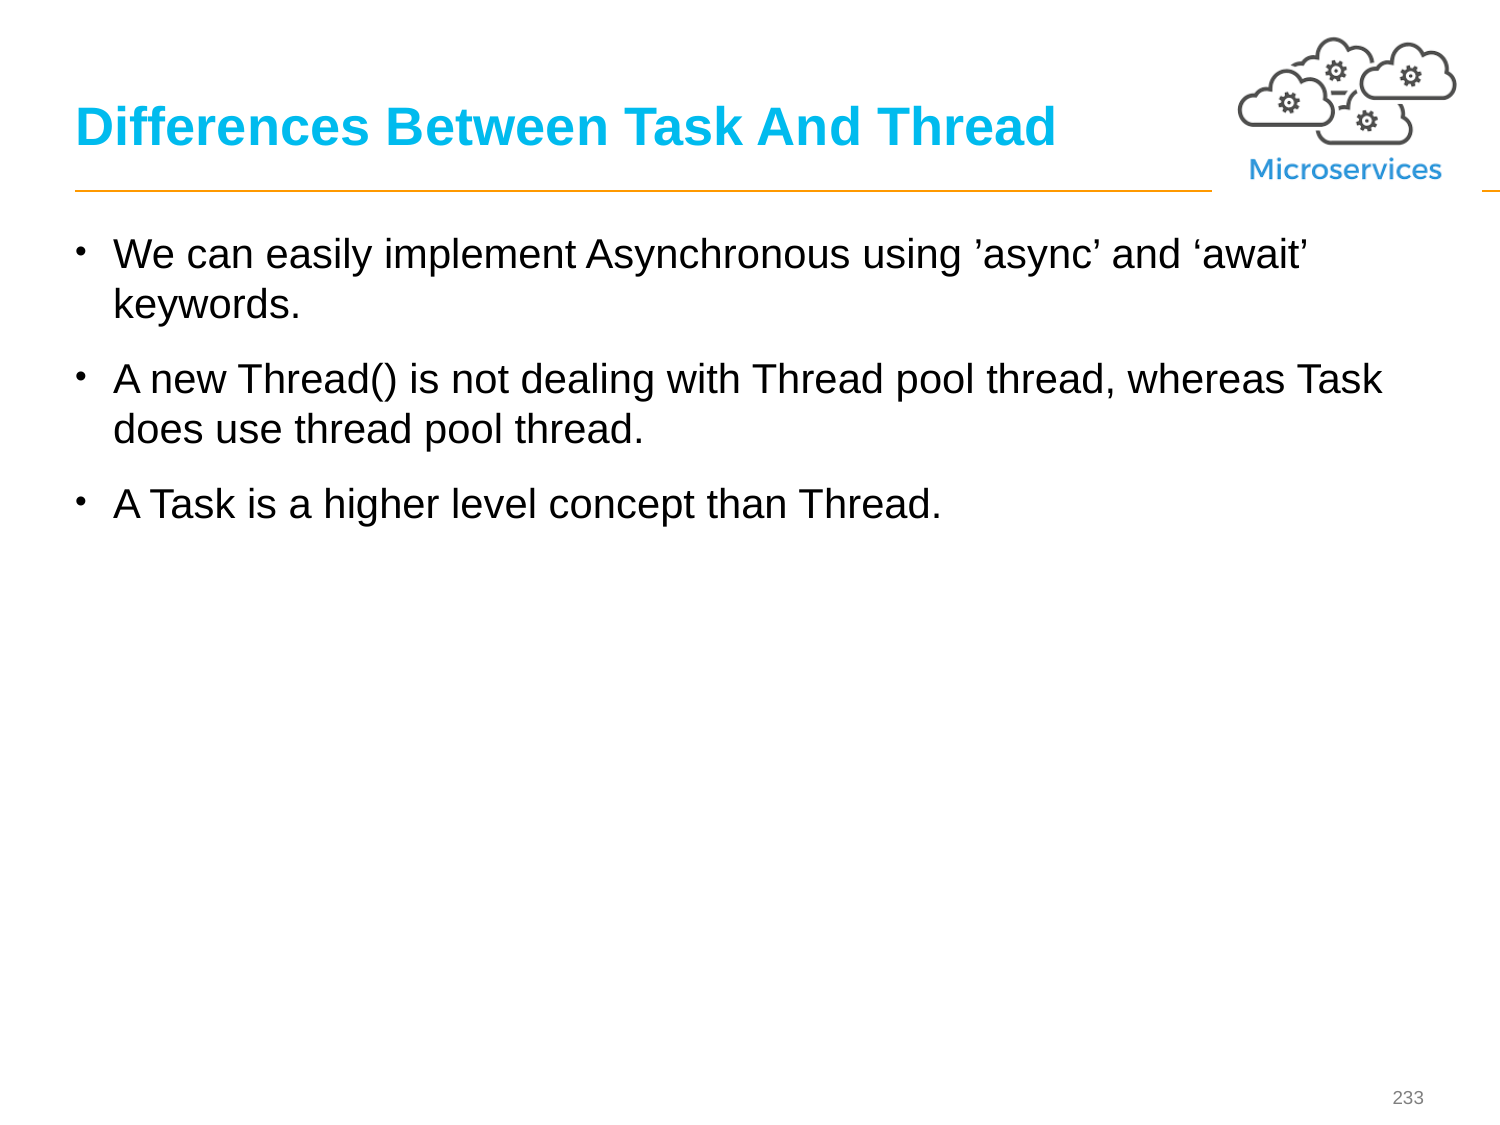

# Differences Between Task And Thread
We can easily implement Asynchronous using ’async’ and ‘await’ keywords.
A new Thread() is not dealing with Thread pool thread, whereas Task does use thread pool thread.
A Task is a higher level concept than Thread.